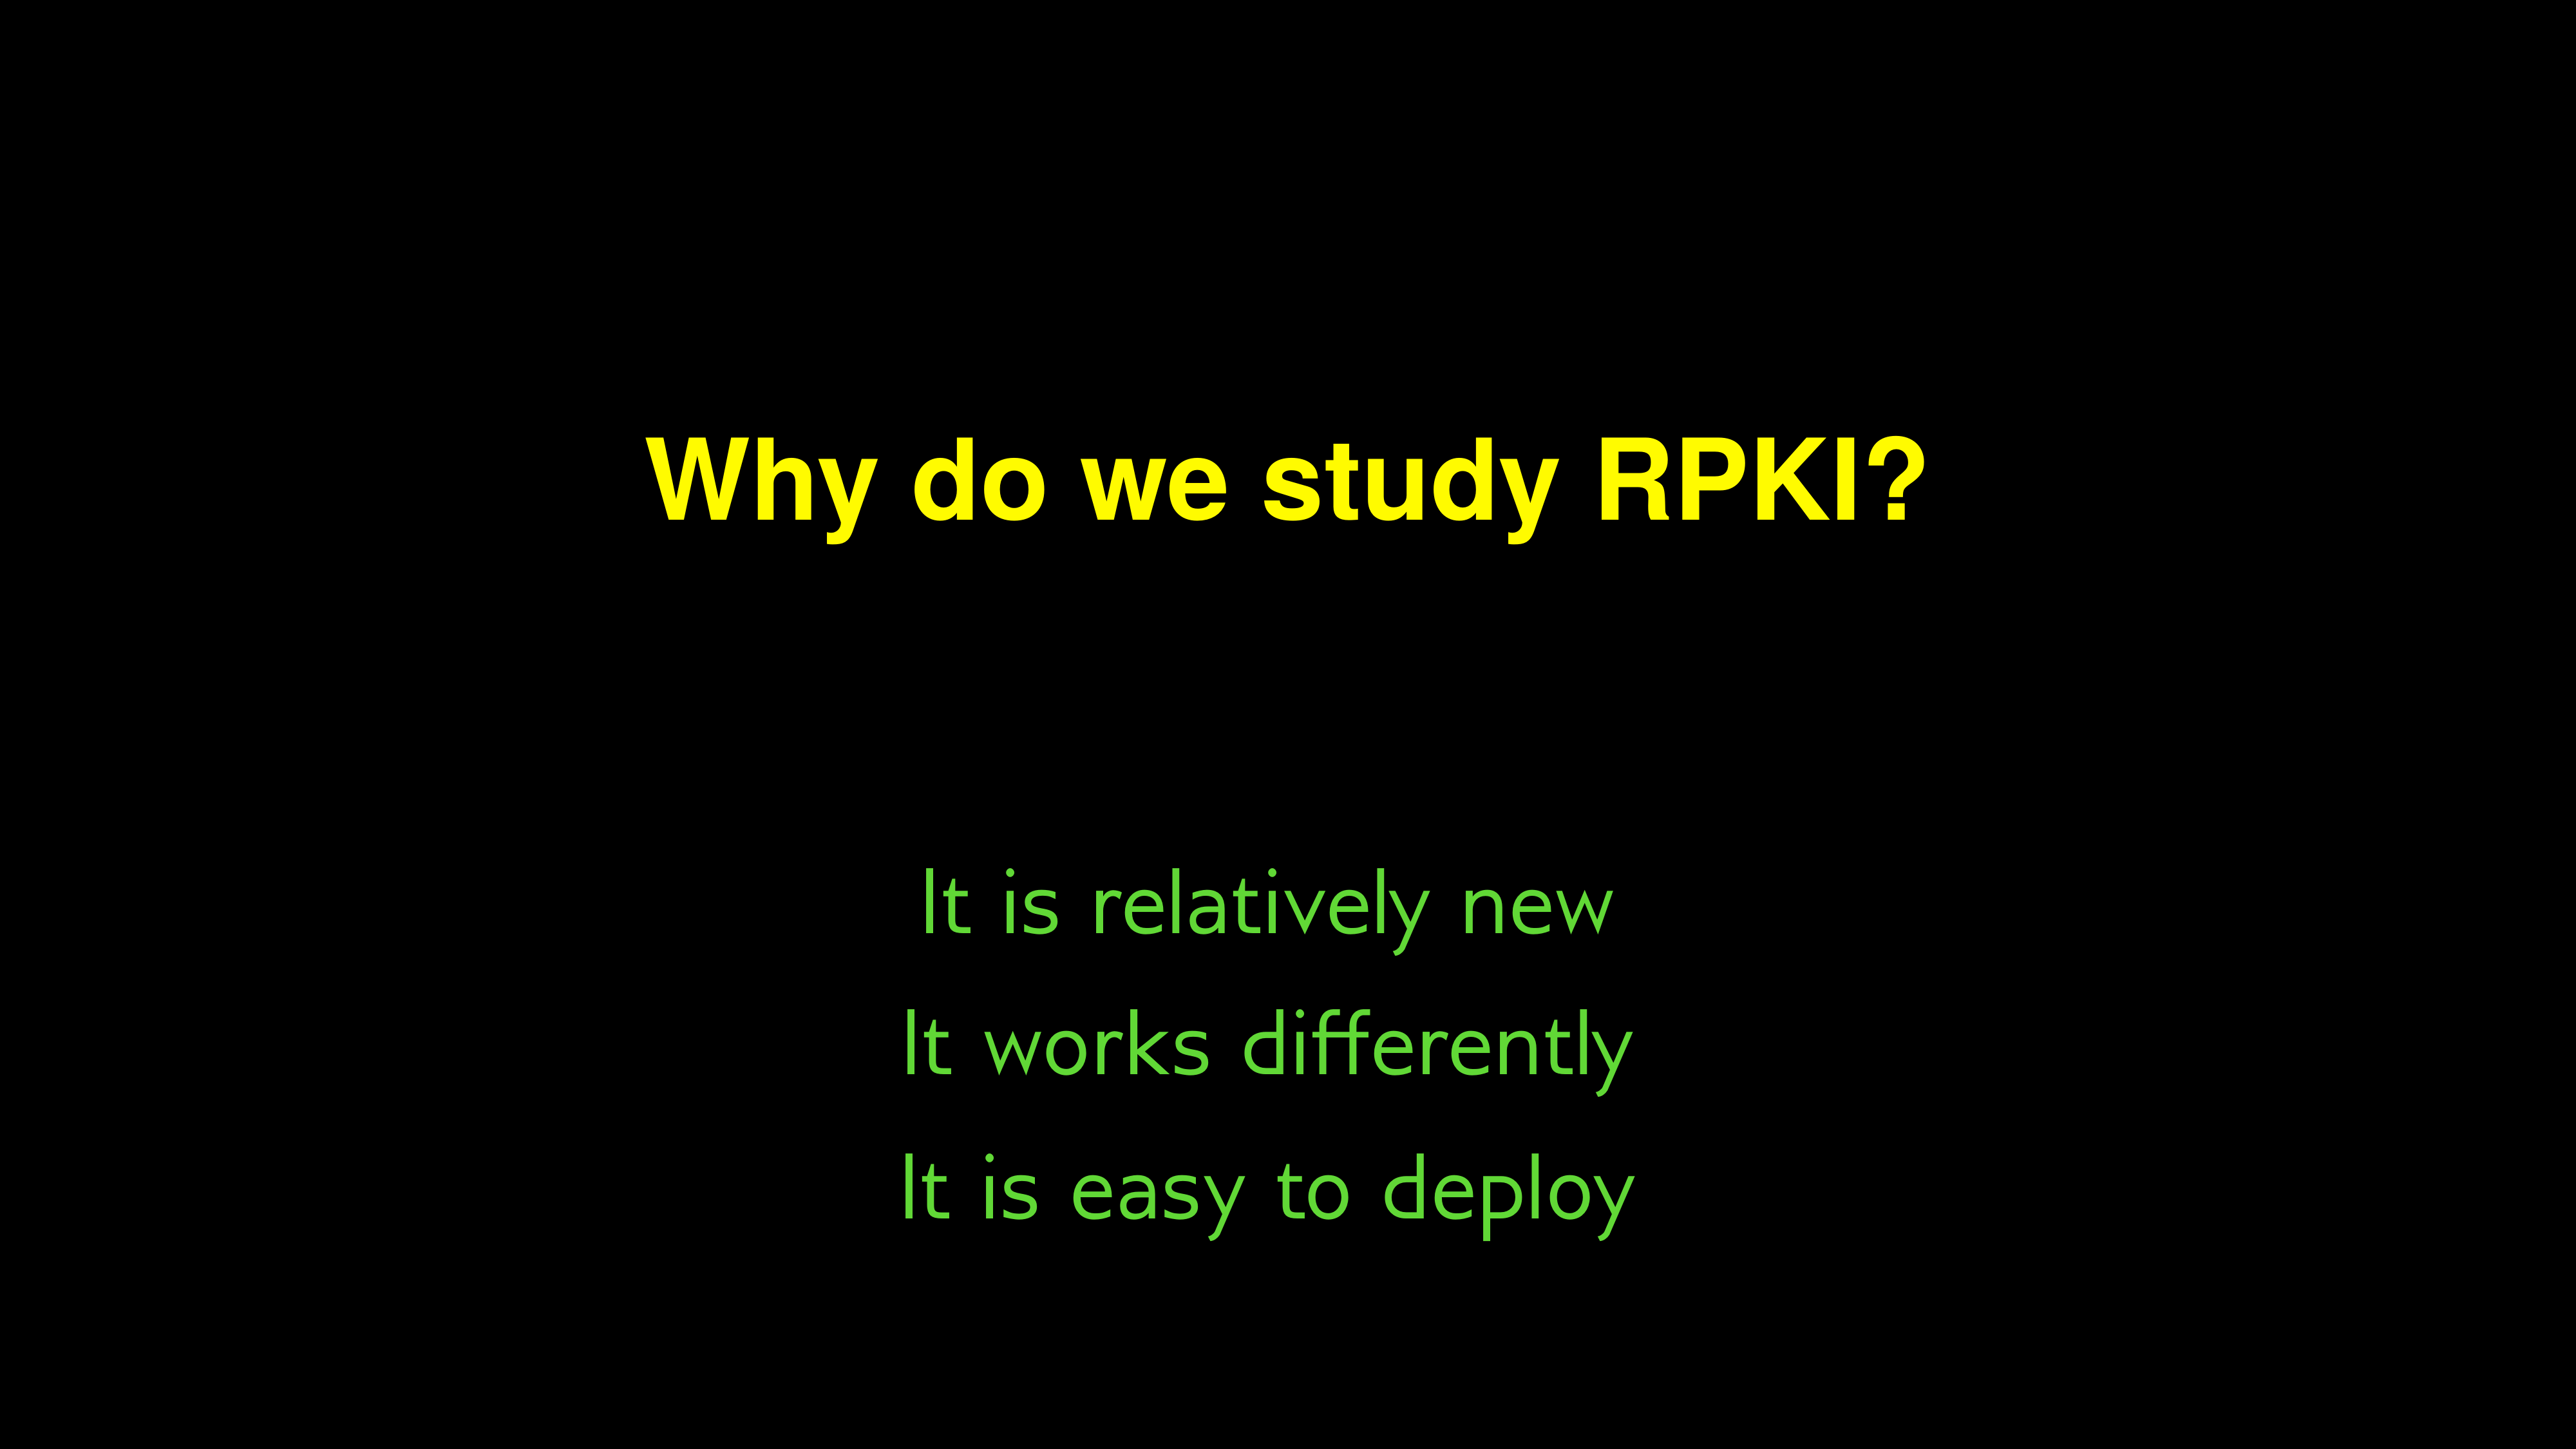

Why do we study RPKI?
It is relatively new
It works differently
It is easy to deploy
21